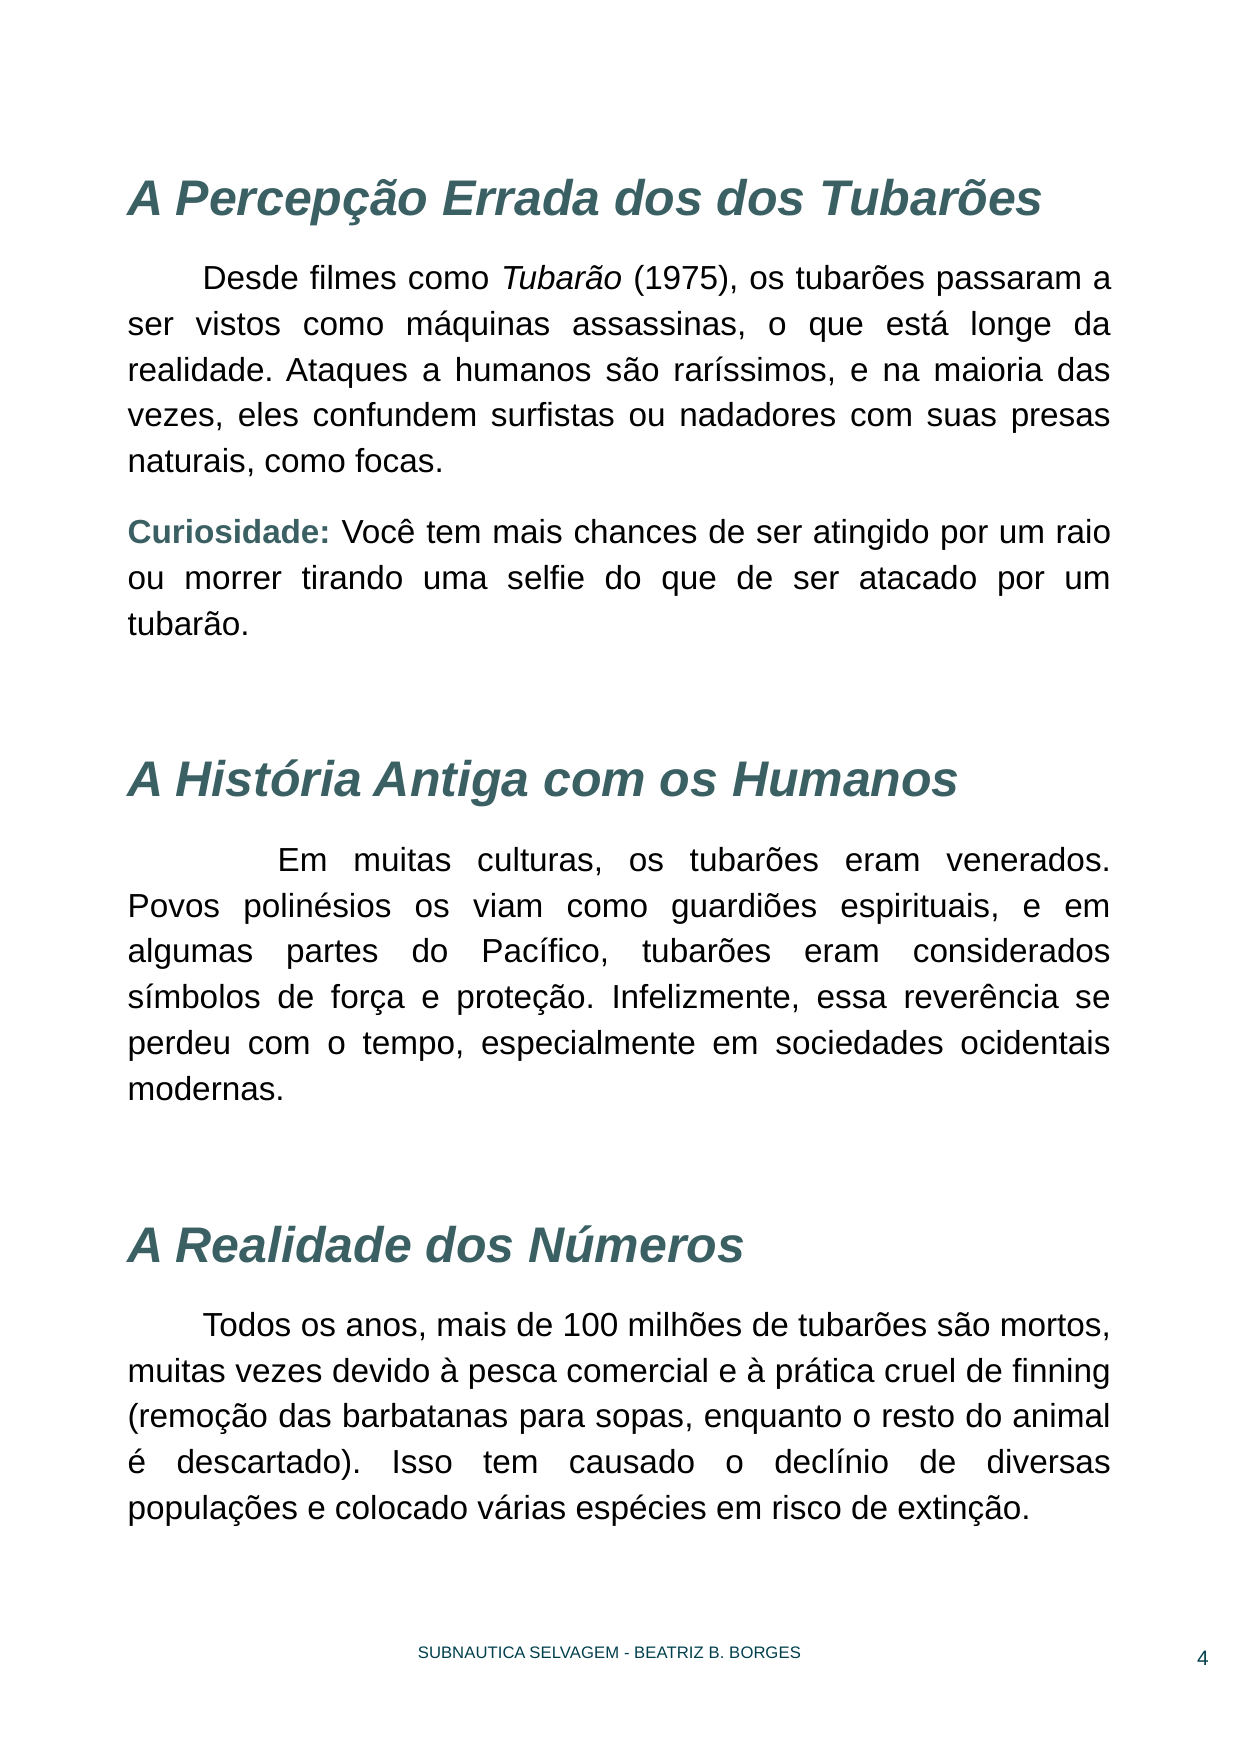

A Percepção Errada dos dos Tubarões
Desde filmes como Tubarão (1975), os tubarões passaram a ser vistos como máquinas assassinas, o que está longe da realidade. Ataques a humanos são raríssimos, e na maioria das vezes, eles confundem surfistas ou nadadores com suas presas naturais, como focas.
Curiosidade: Você tem mais chances de ser atingido por um raio ou morrer tirando uma selfie do que de ser atacado por um tubarão.

A História Antiga com os Humanos
	Em muitas culturas, os tubarões eram venerados. Povos polinésios os viam como guardiões espirituais, e em algumas partes do Pacífico, tubarões eram considerados símbolos de força e proteção. Infelizmente, essa reverência se perdeu com o tempo, especialmente em sociedades ocidentais modernas.

A Realidade dos Números
Todos os anos, mais de 100 milhões de tubarões são mortos, muitas vezes devido à pesca comercial e à prática cruel de finning (remoção das barbatanas para sopas, enquanto o resto do animal é descartado). Isso tem causado o declínio de diversas populações e colocado várias espécies em risco de extinção.
4
SUBNAUTICA SELVAGEM - BEATRIZ B. BORGES